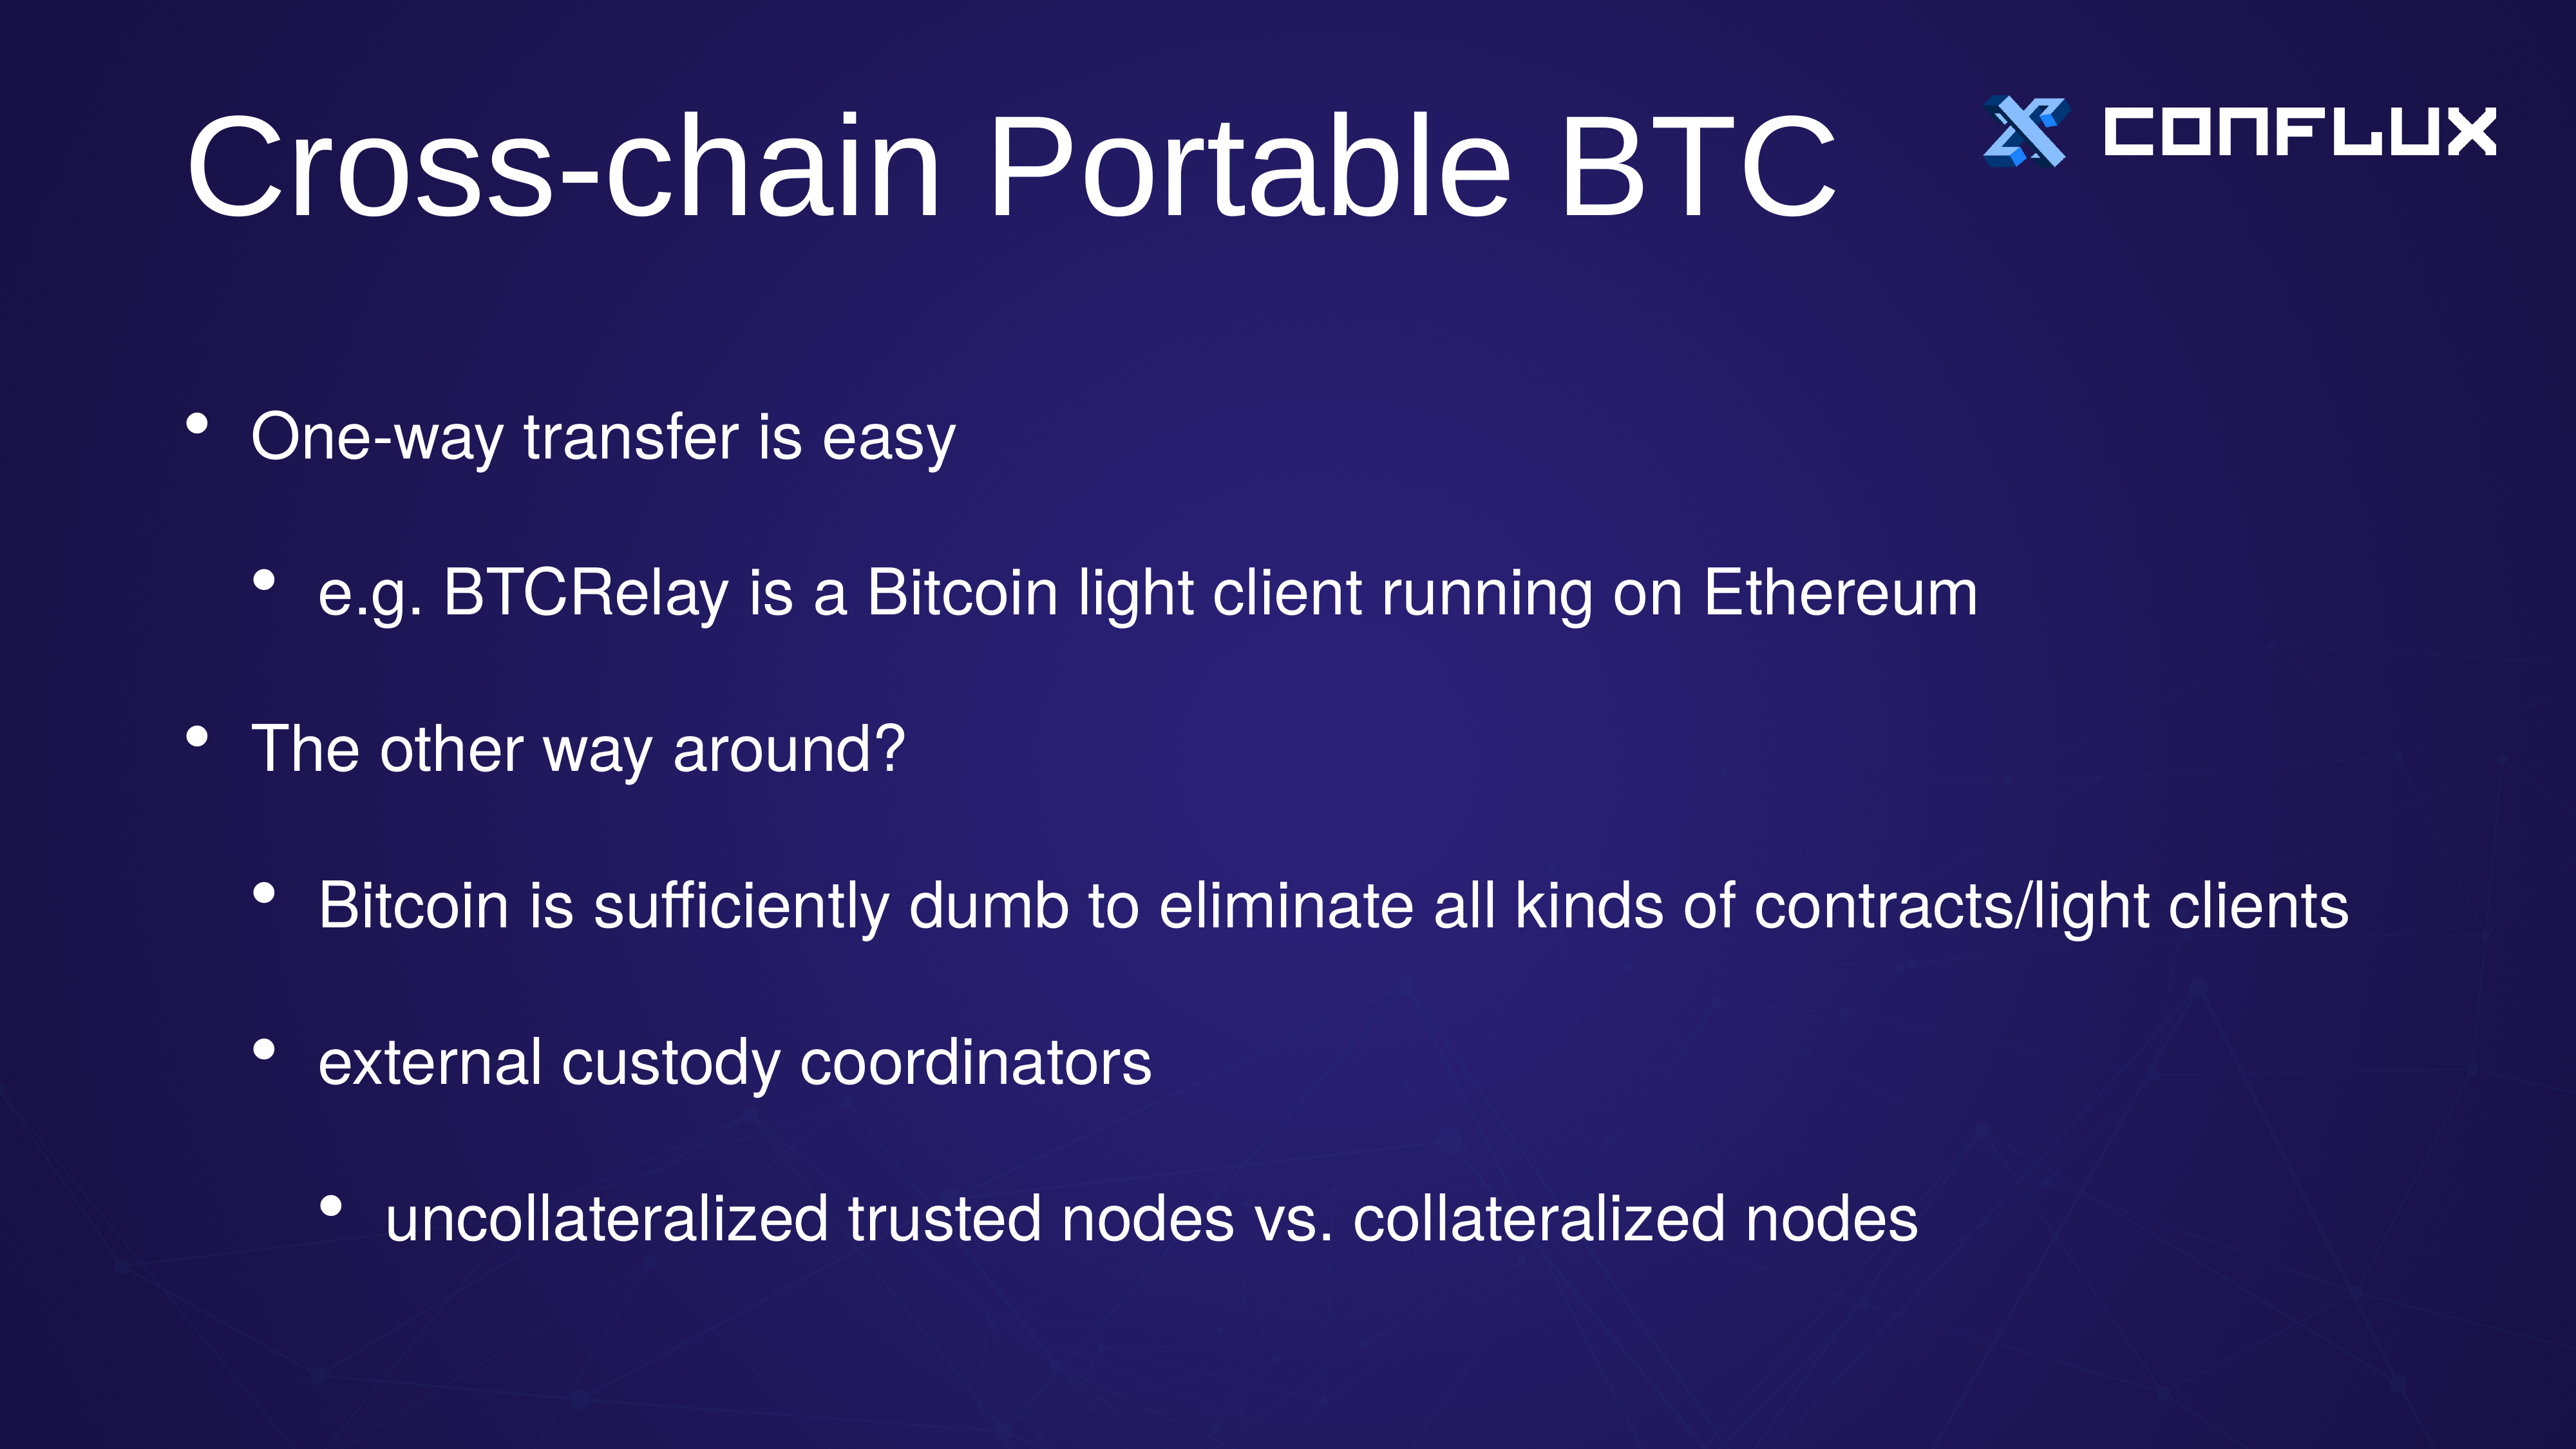

# Cross-chain Portable BTC
One-way transfer is easy
e.g. BTCRelay is a Bitcoin light client running on Ethereum
The other way around?
Bitcoin is sufficiently dumb to eliminate all kinds of contracts/light clients
external custody coordinators
uncollateralized trusted nodes vs. collateralized nodes